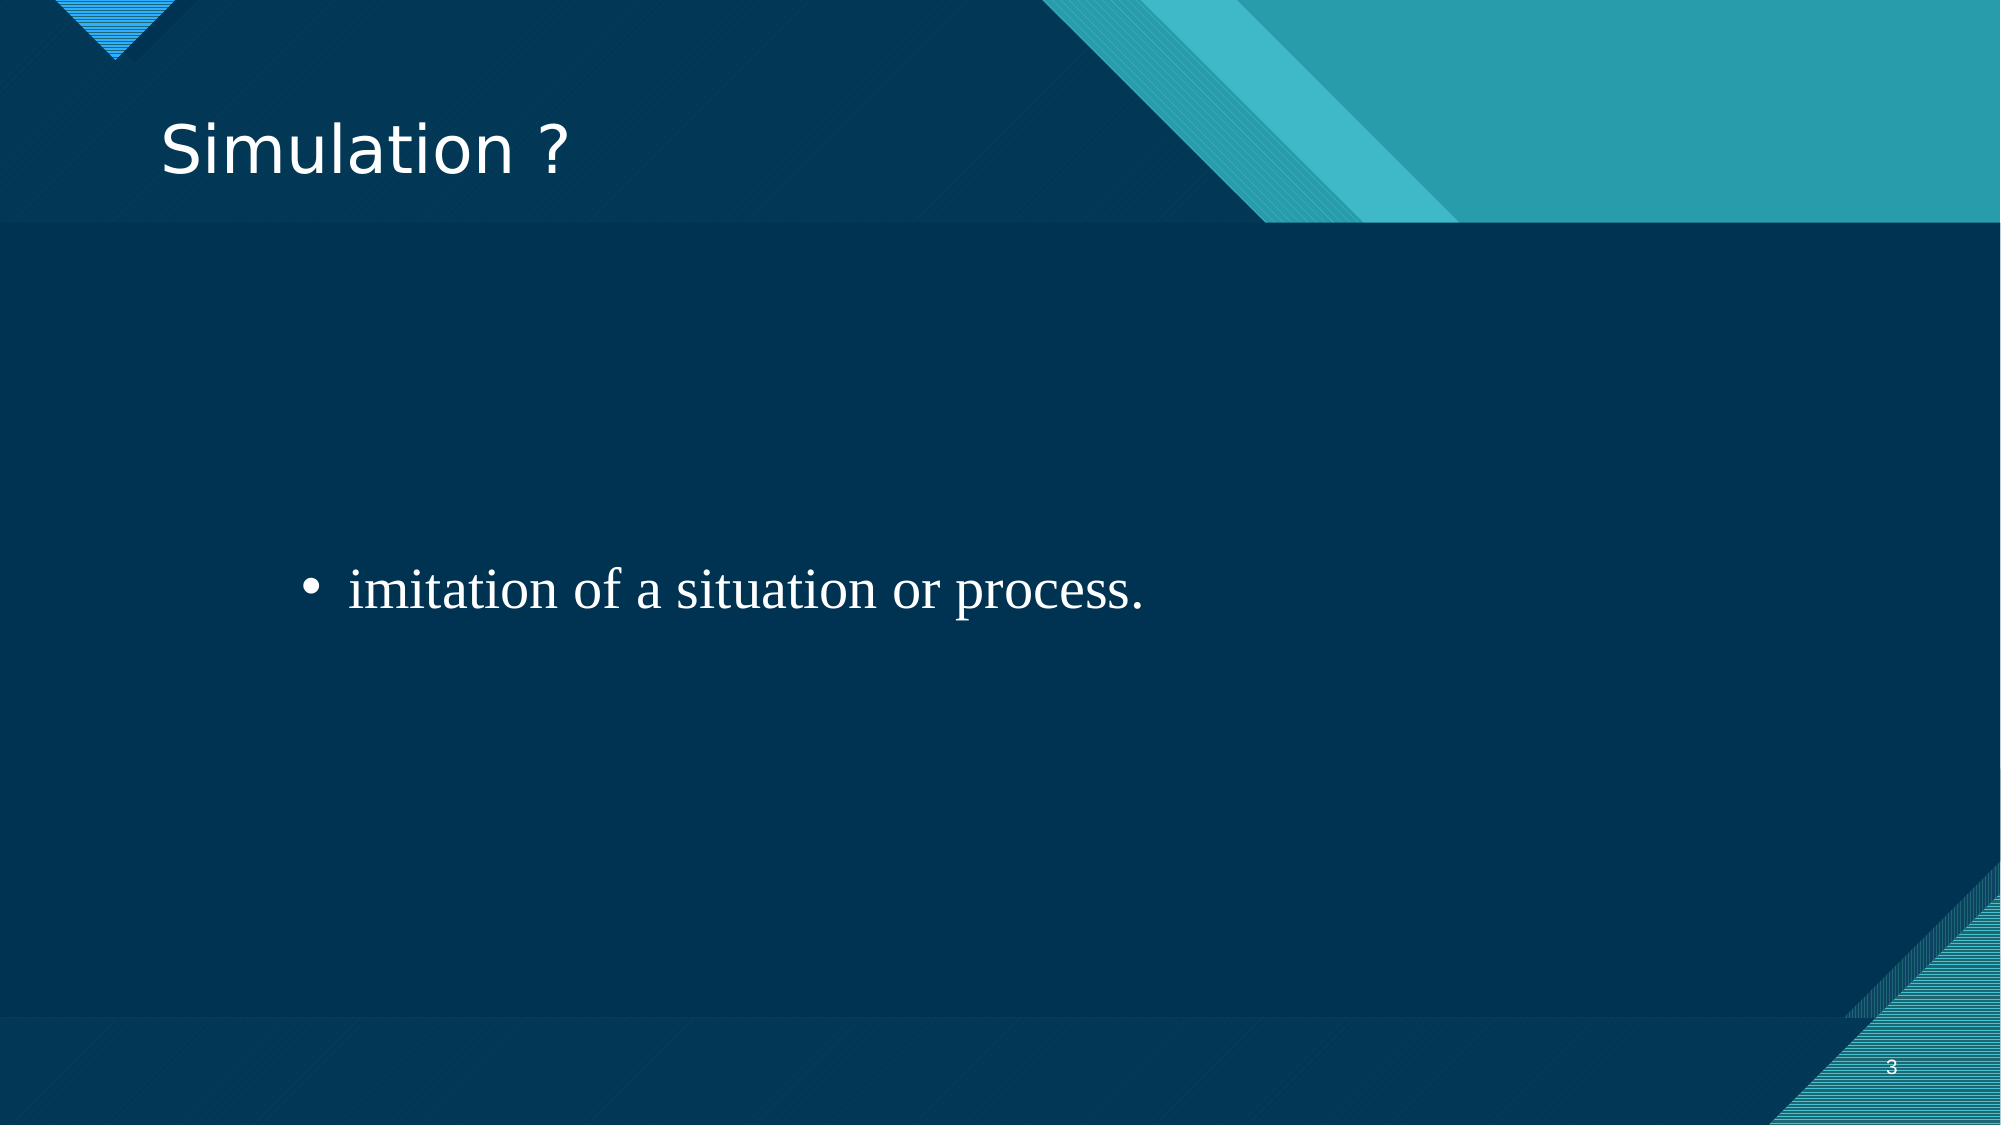

Simulation ?
imitation of a situation or process.
3